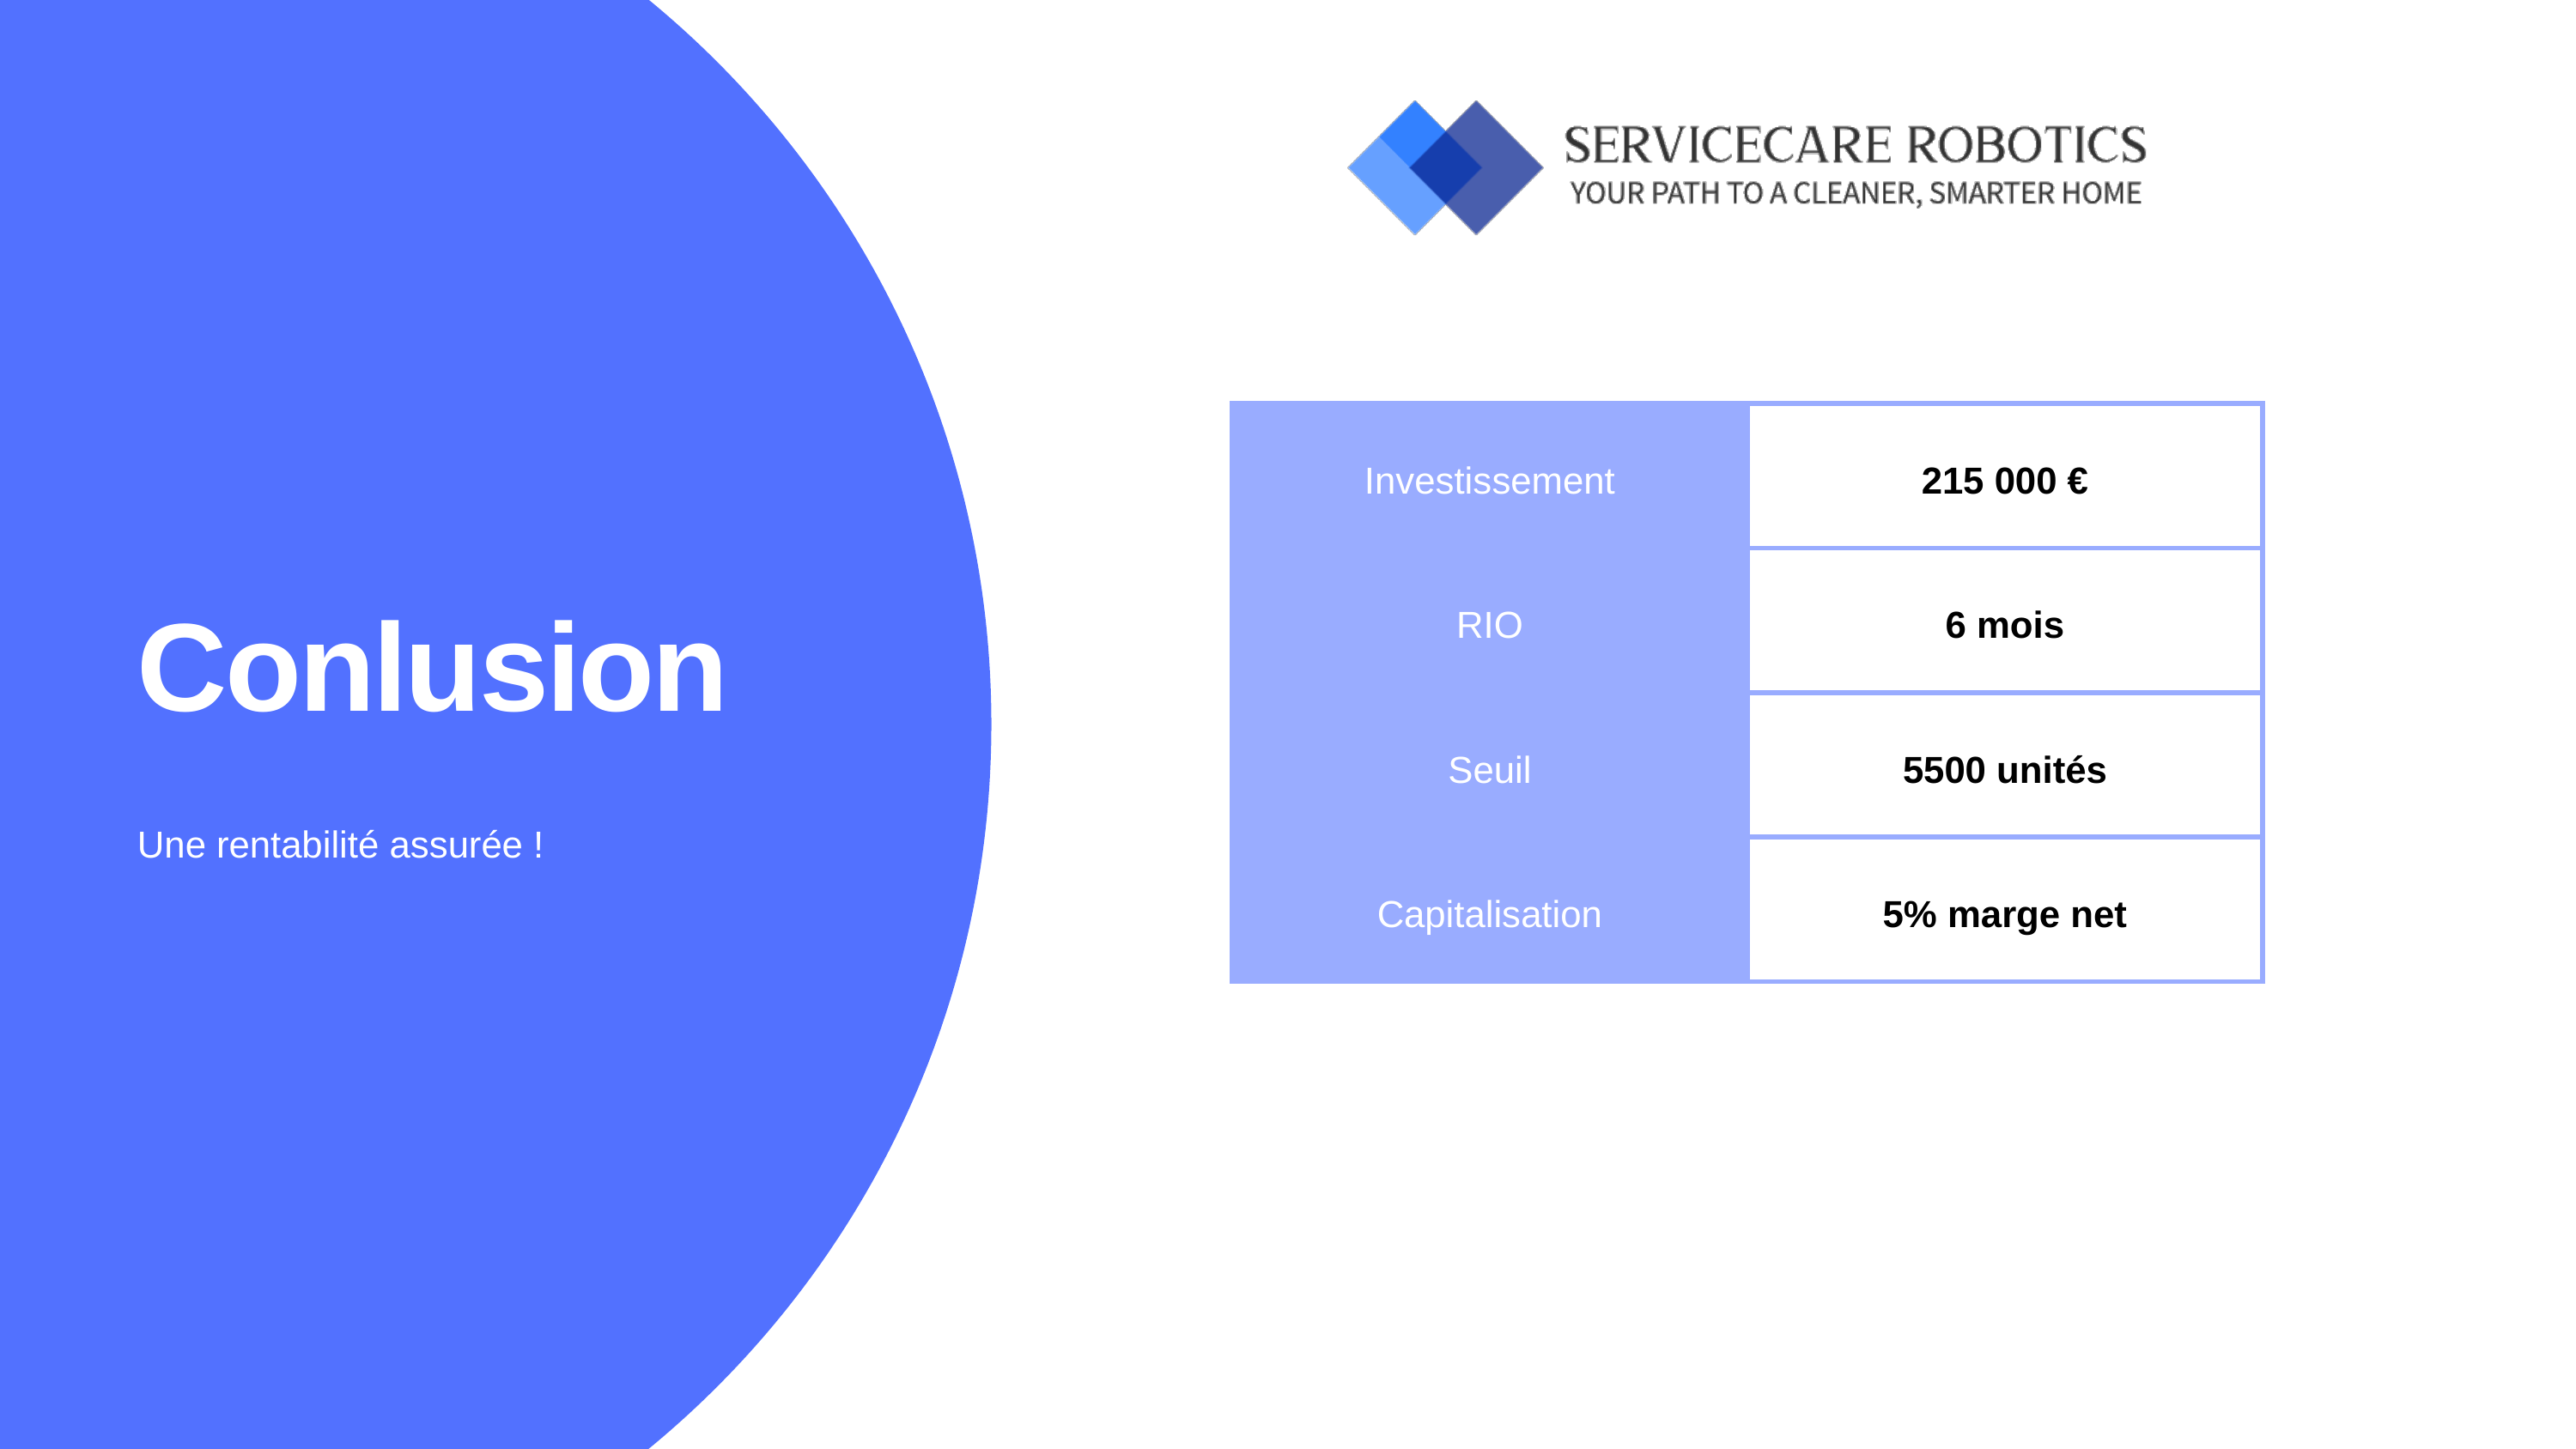

|  |  |
| --- | --- |
| Investissement | 215 000 € |
| RIO | 6 mois |
| Seuil | 5500 unités |
| Capitalisation | 5% marge net |
Conlusion
Une rentabilité assurée !